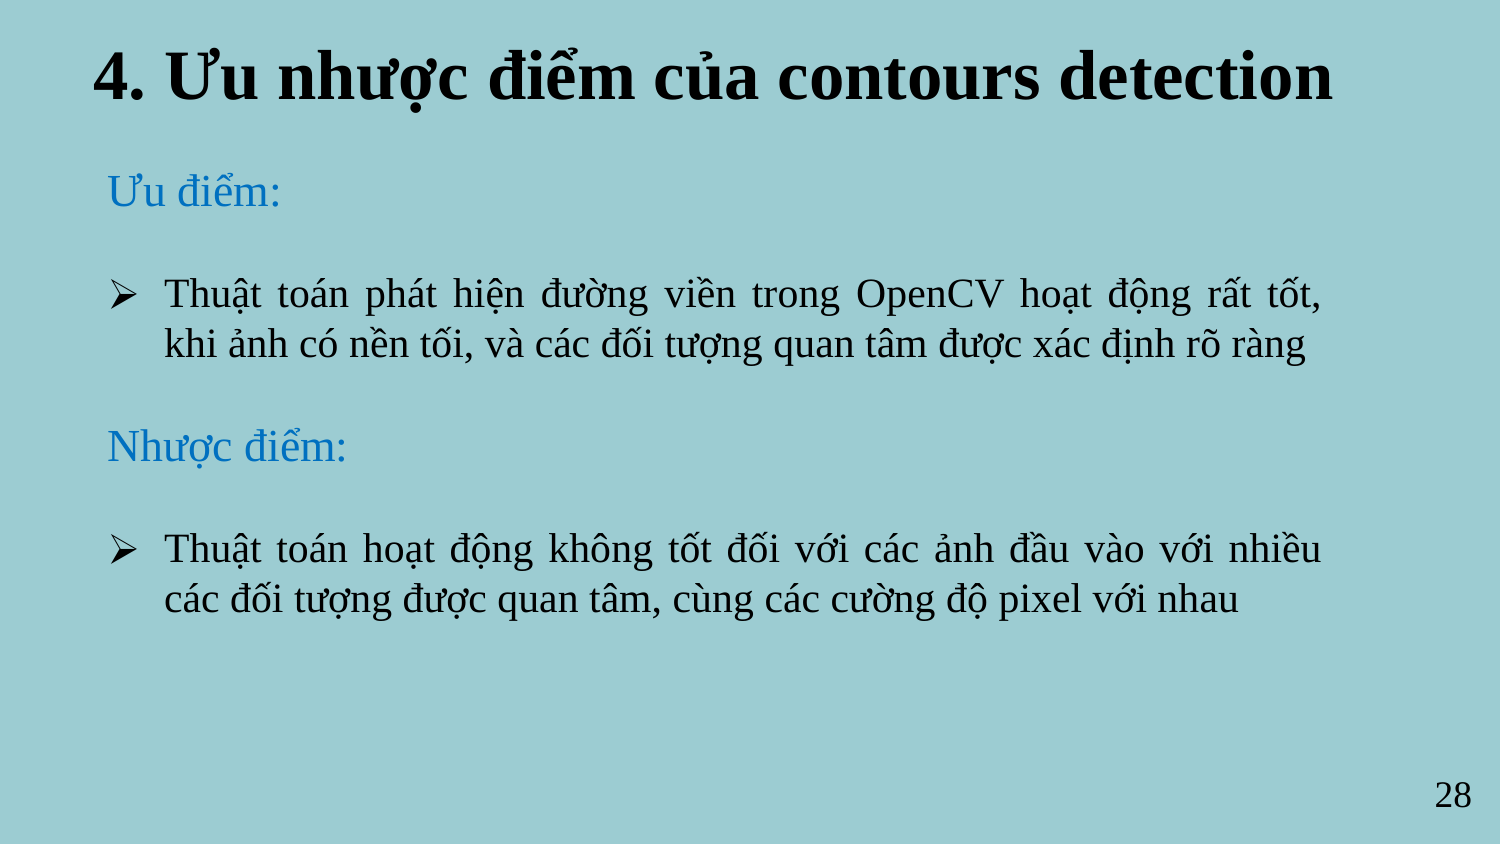

4. Ưu nhược điểm của contours detection
Ưu điểm:

Thuật toán phát hiện đường viền trong OpenCV hoạt động rất tốt, khi ảnh có nền tối, và các đối tượng quan tâm được xác định rõ ràng

Nhược điểm:

Thuật toán hoạt động không tốt đối với các ảnh đầu vào với nhiều các đối tượng được quan tâm, cùng các cường độ pixel với nhau
28